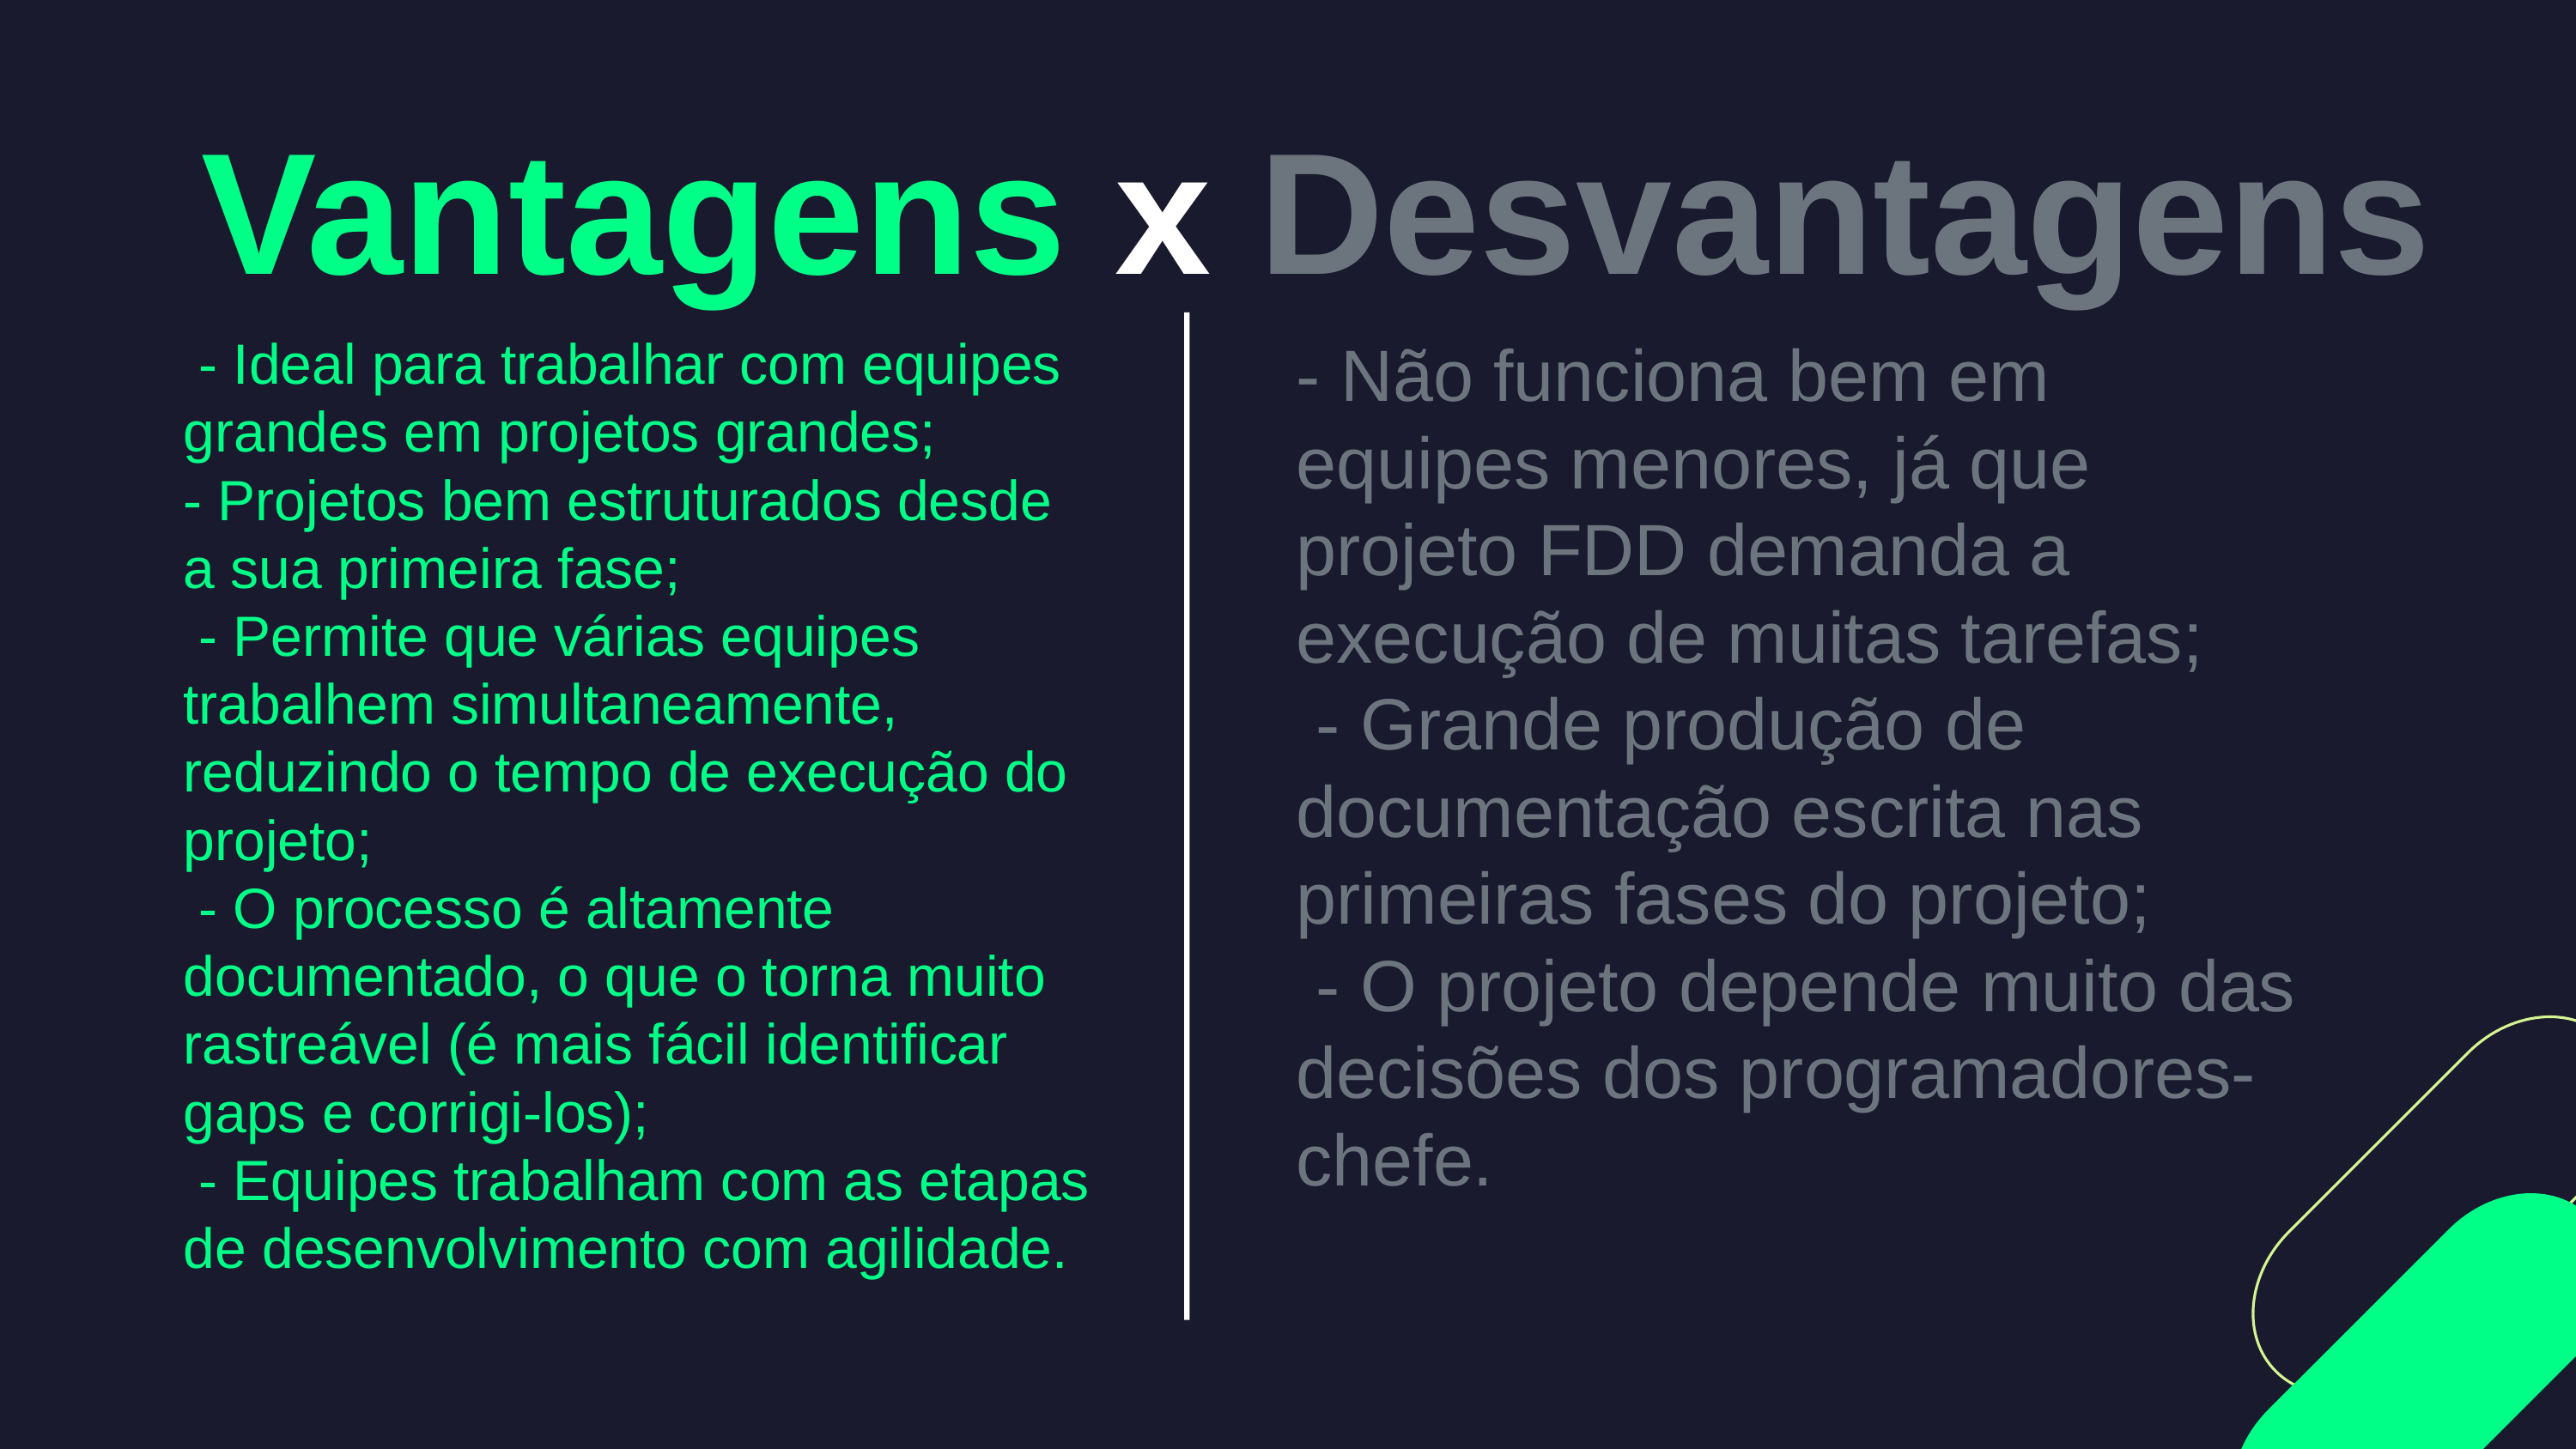

Vantagens x Desvantagens

 - Ideal para trabalhar com equipes grandes em projetos grandes;
- Projetos bem estruturados desde a sua primeira fase;
 - Permite que várias equipes trabalhem simultaneamente, reduzindo o tempo de execução do projeto;
 - O processo é altamente documentado, o que o torna muito rastreável (é mais fácil identificar gaps e corrigi-los);
 - Equipes trabalham com as etapas de desenvolvimento com agilidade.

- Não funciona bem em equipes menores, já que projeto FDD demanda a execução de muitas tarefas;
 - Grande produção de documentação escrita nas primeiras fases do projeto;
 - O projeto depende muito das decisões dos programadores-chefe.